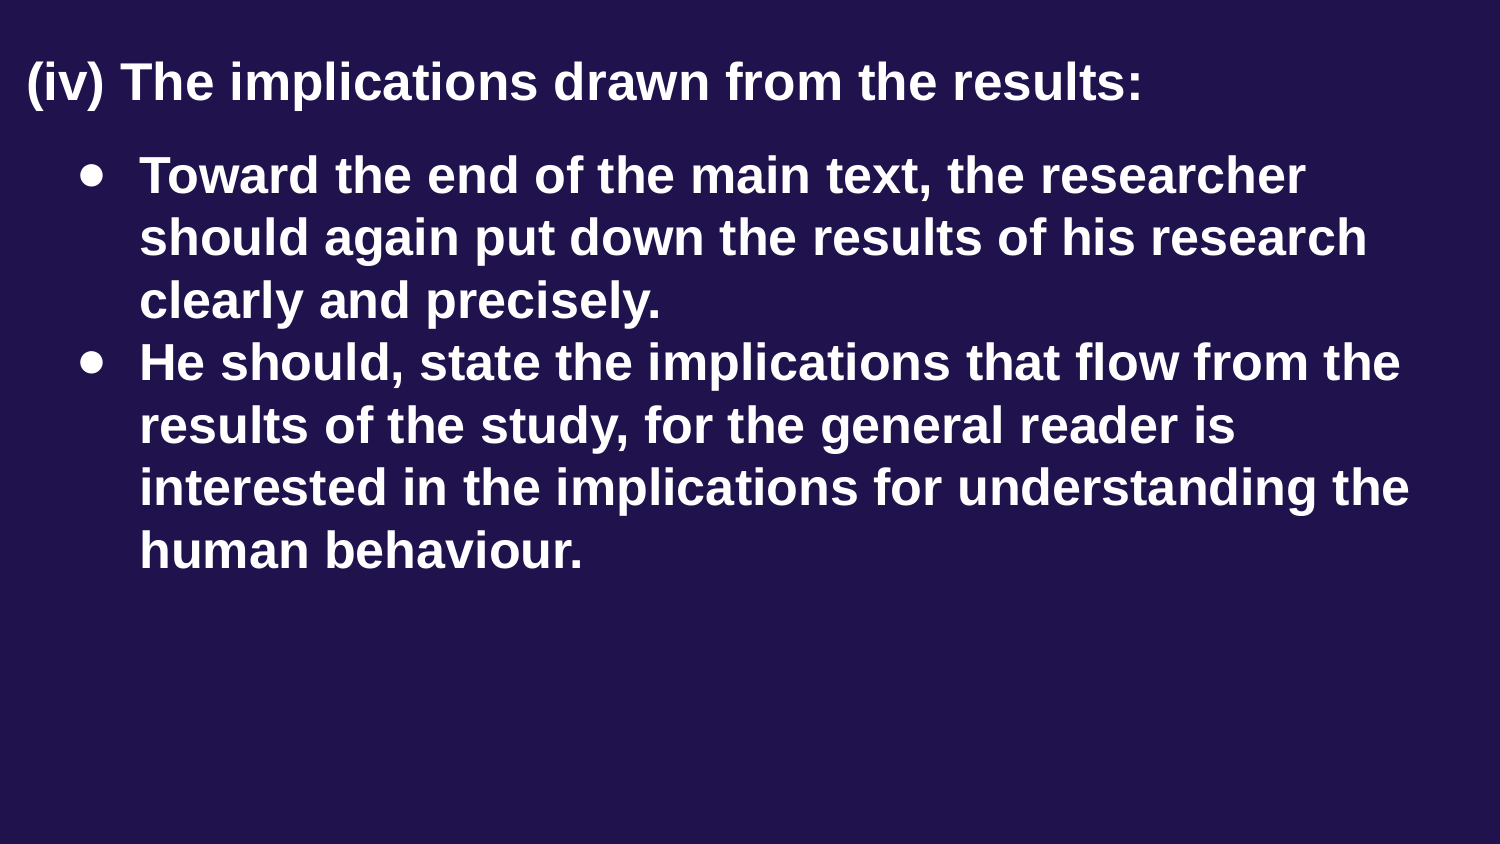

# (iv) The implications drawn from the results:
Toward the end of the main text, the researcher should again put down the results of his research clearly and precisely.
He should, state the implications that flow from the results of the study, for the general reader is interested in the implications for understanding the human behaviour.